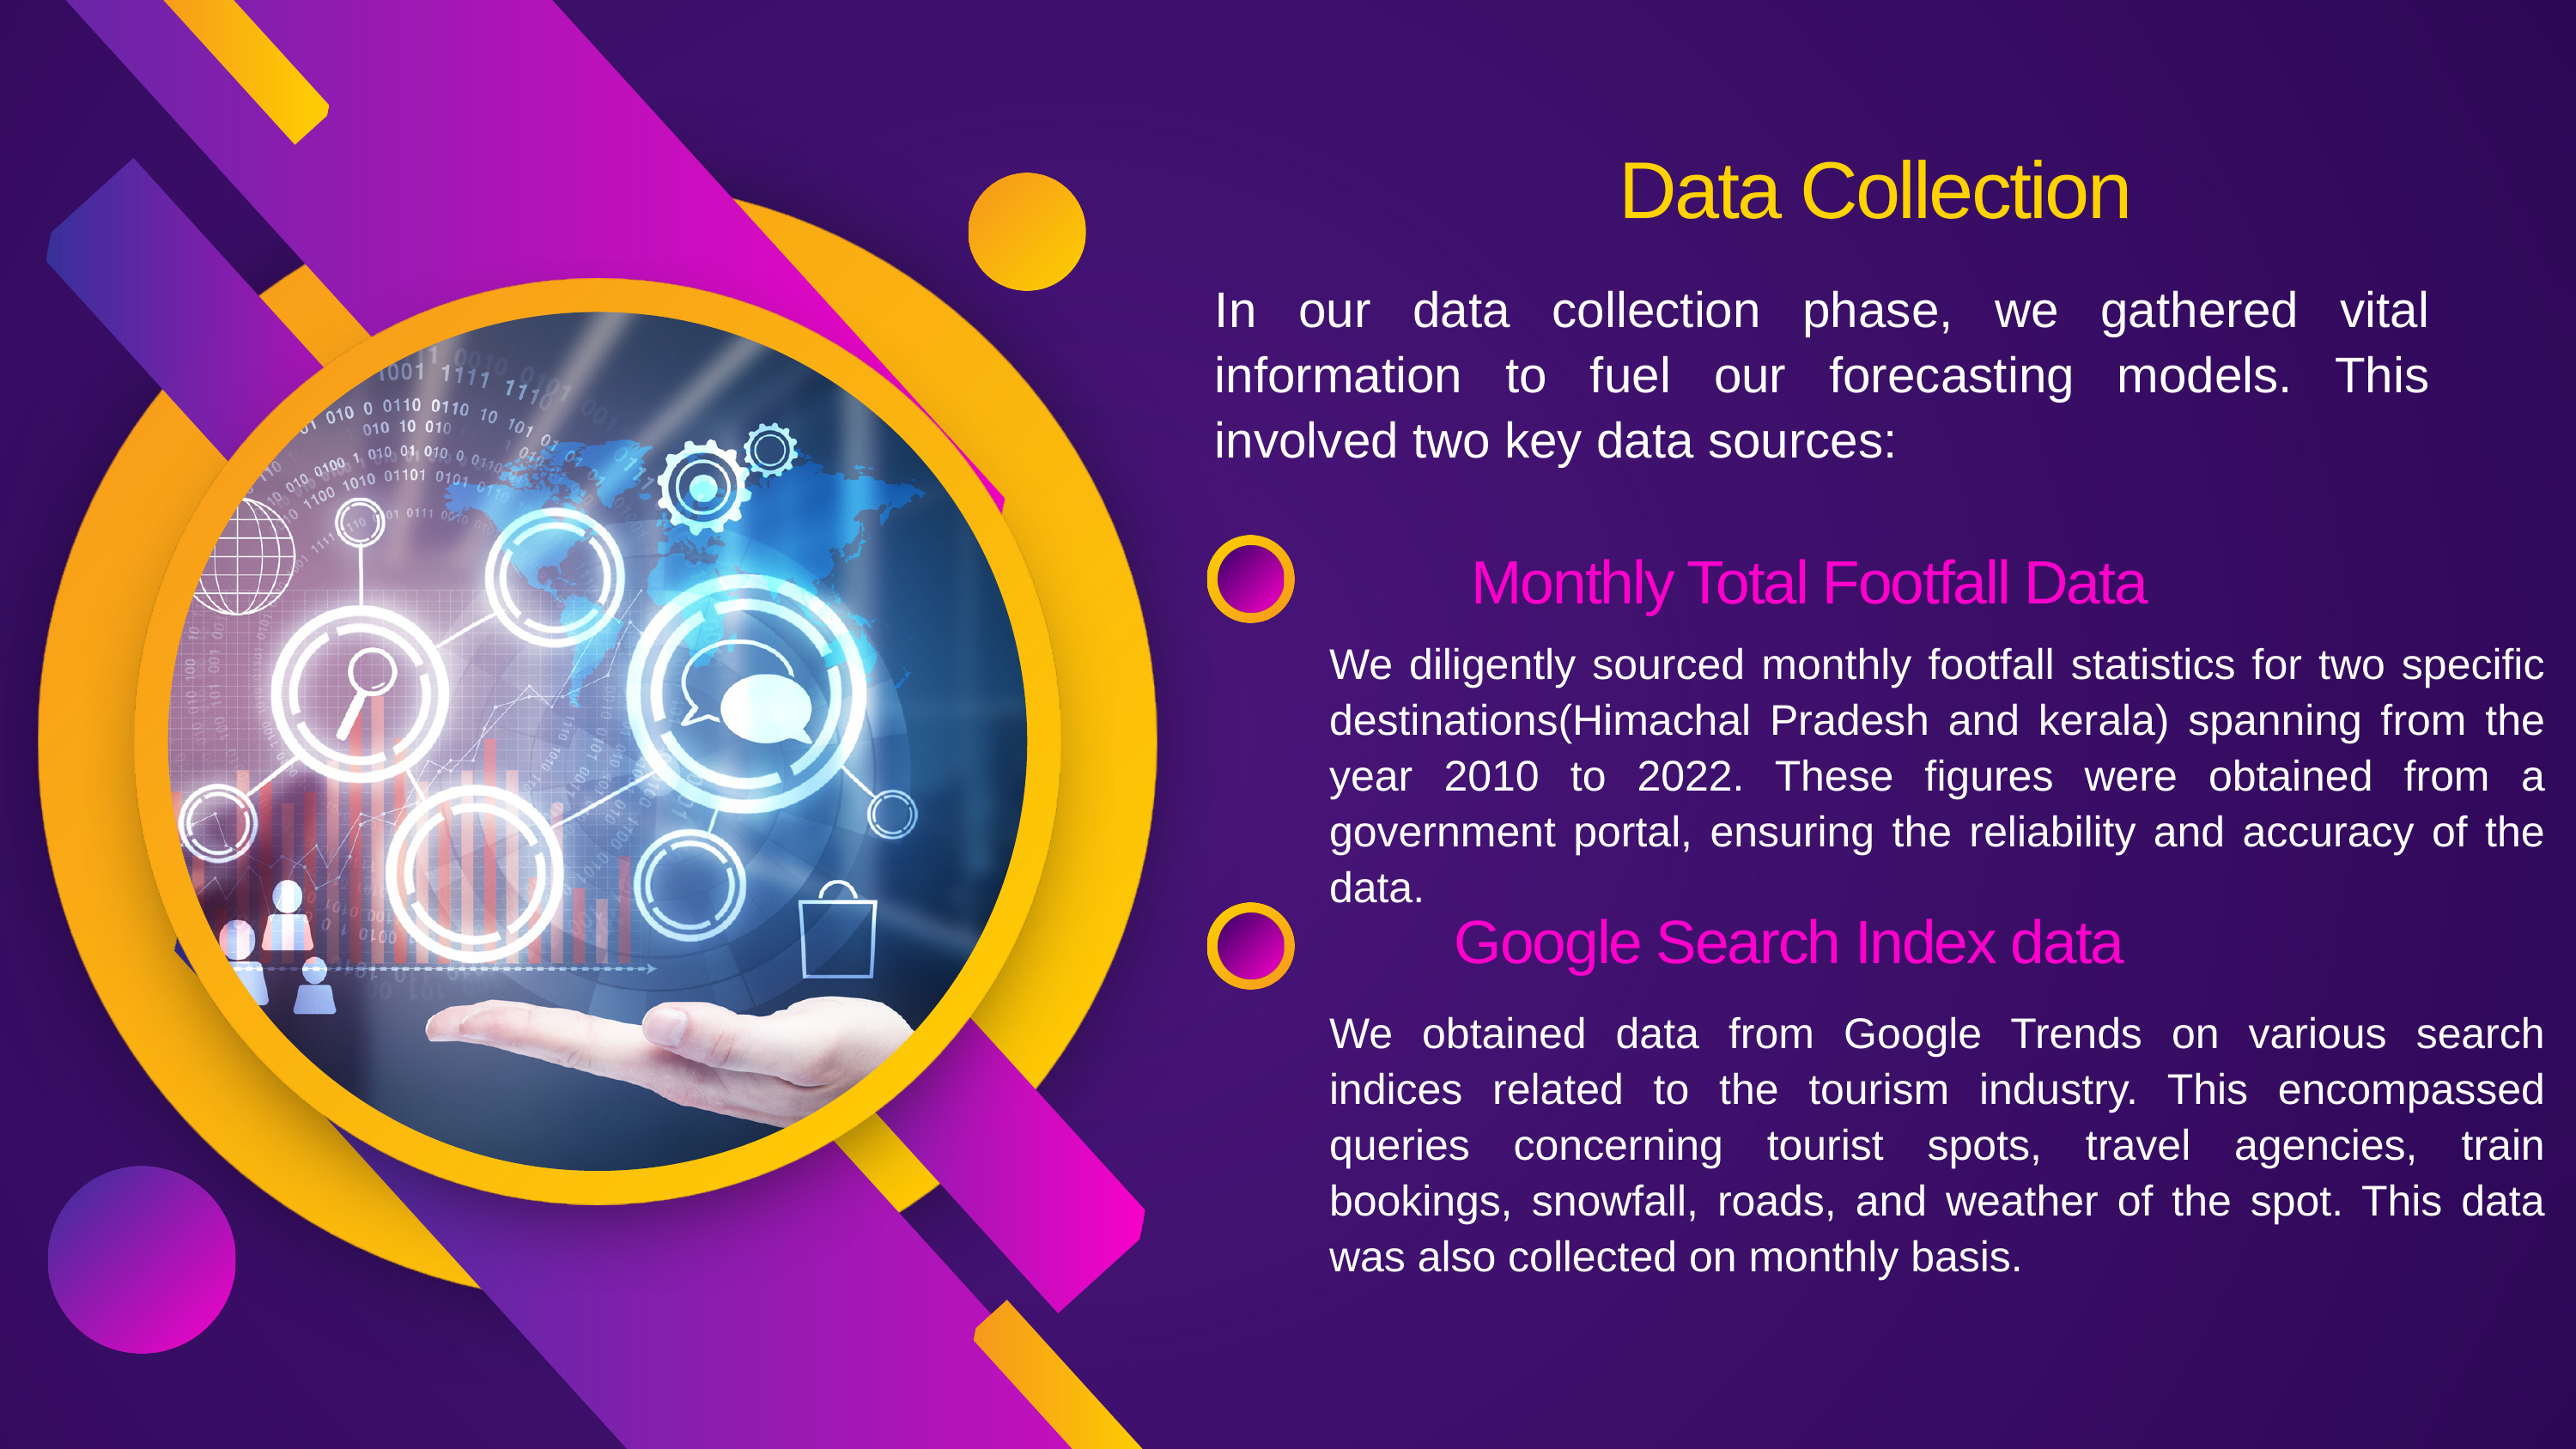

Data Collection

In our data collection phase, we gathered vital information to fuel our forecasting models. This involved two key data sources:

Monthly Total Footfall Data
We diligently sourced monthly footfall statistics for two specific destinations(Himachal Pradesh and kerala) spanning from the year 2010 to 2022. These figures were obtained from a government portal, ensuring the reliability and accuracy of the data.

Google Search Index data

We obtained data from Google Trends on various search indices related to the tourism industry. This encompassed queries concerning tourist spots, travel agencies, train bookings, snowfall, roads, and weather of the spot. This data was also collected on monthly basis.